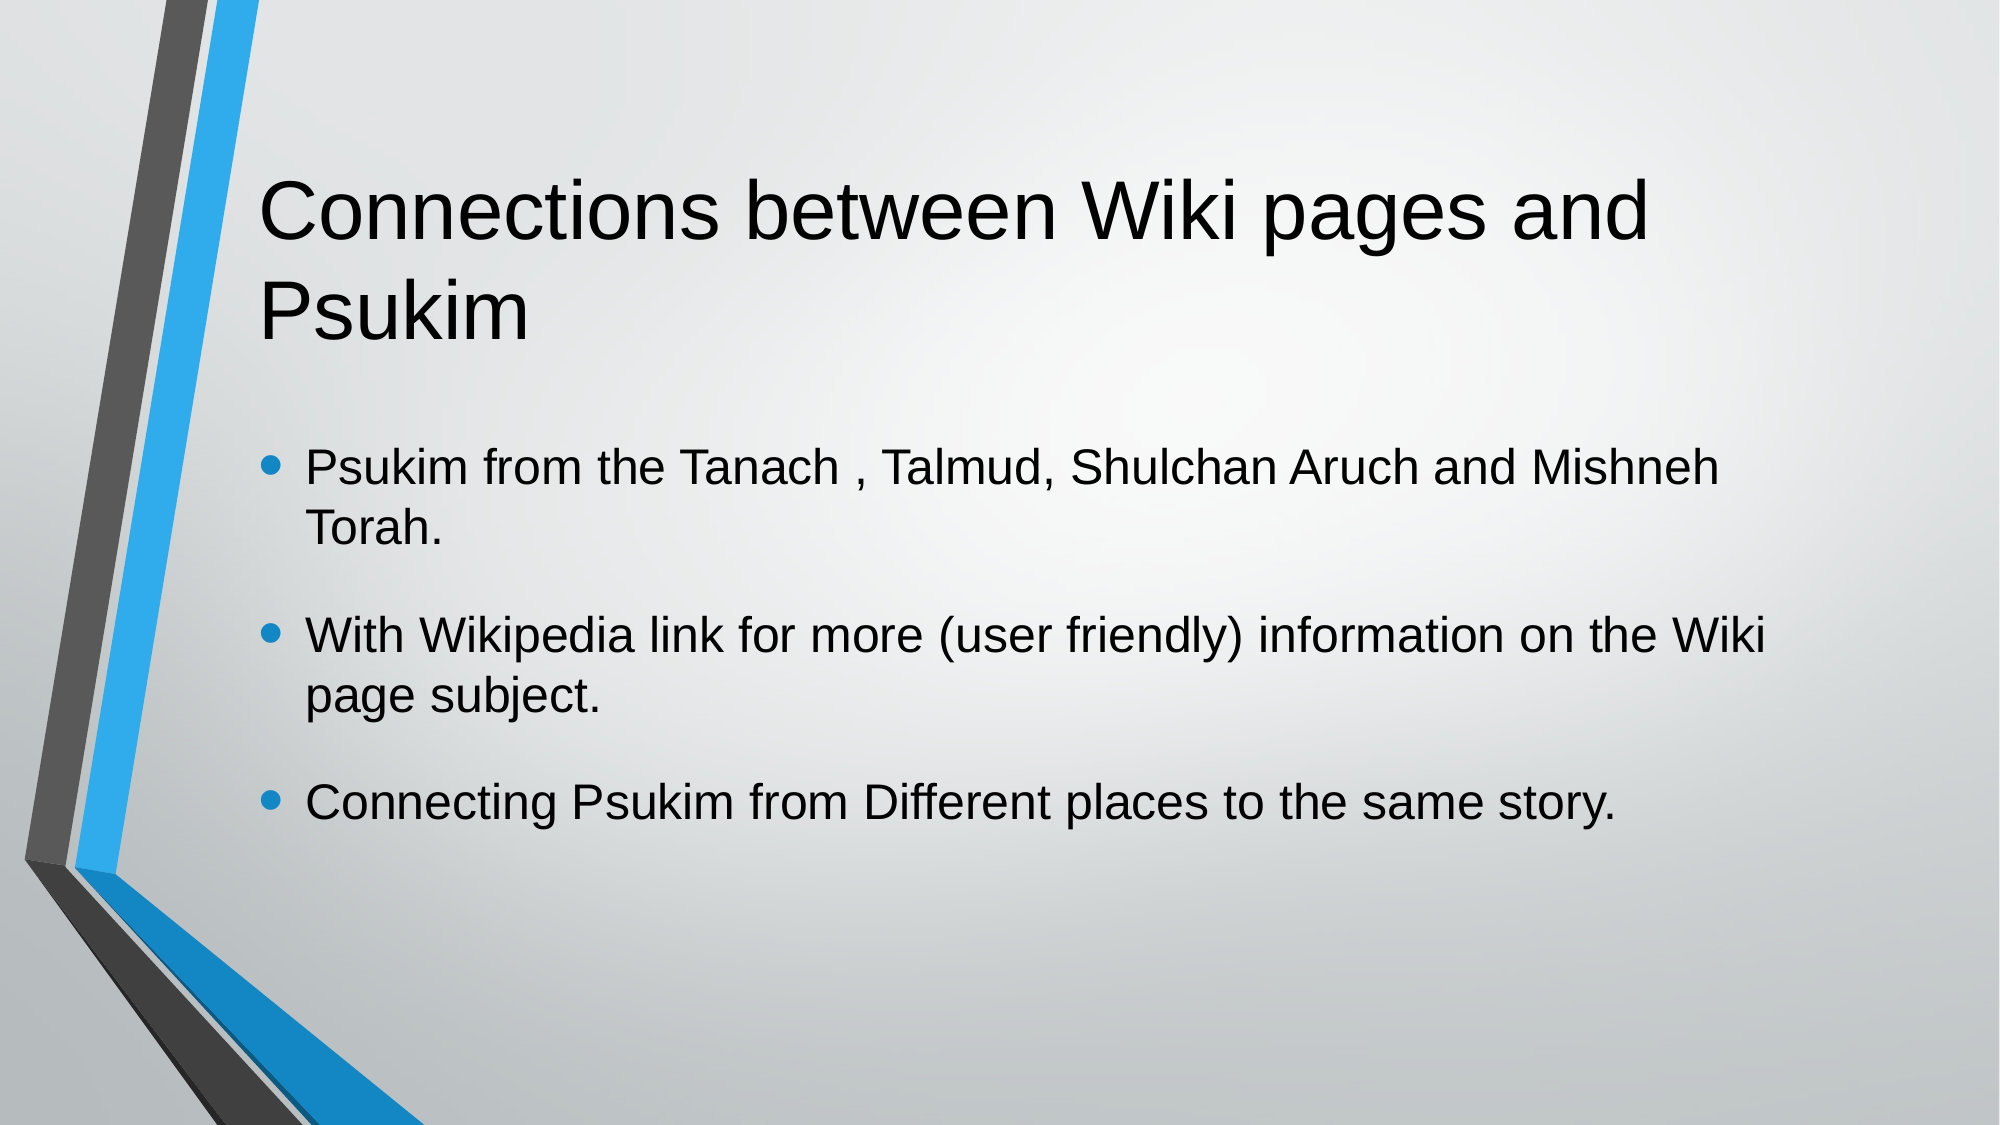

# Connections between Wiki pages and Psukim
Psukim from the Tanach , Talmud, Shulchan Aruch and Mishneh Torah.
With Wikipedia link for more (user friendly) information on the Wiki page subject.
Connecting Psukim from Different places to the same story.